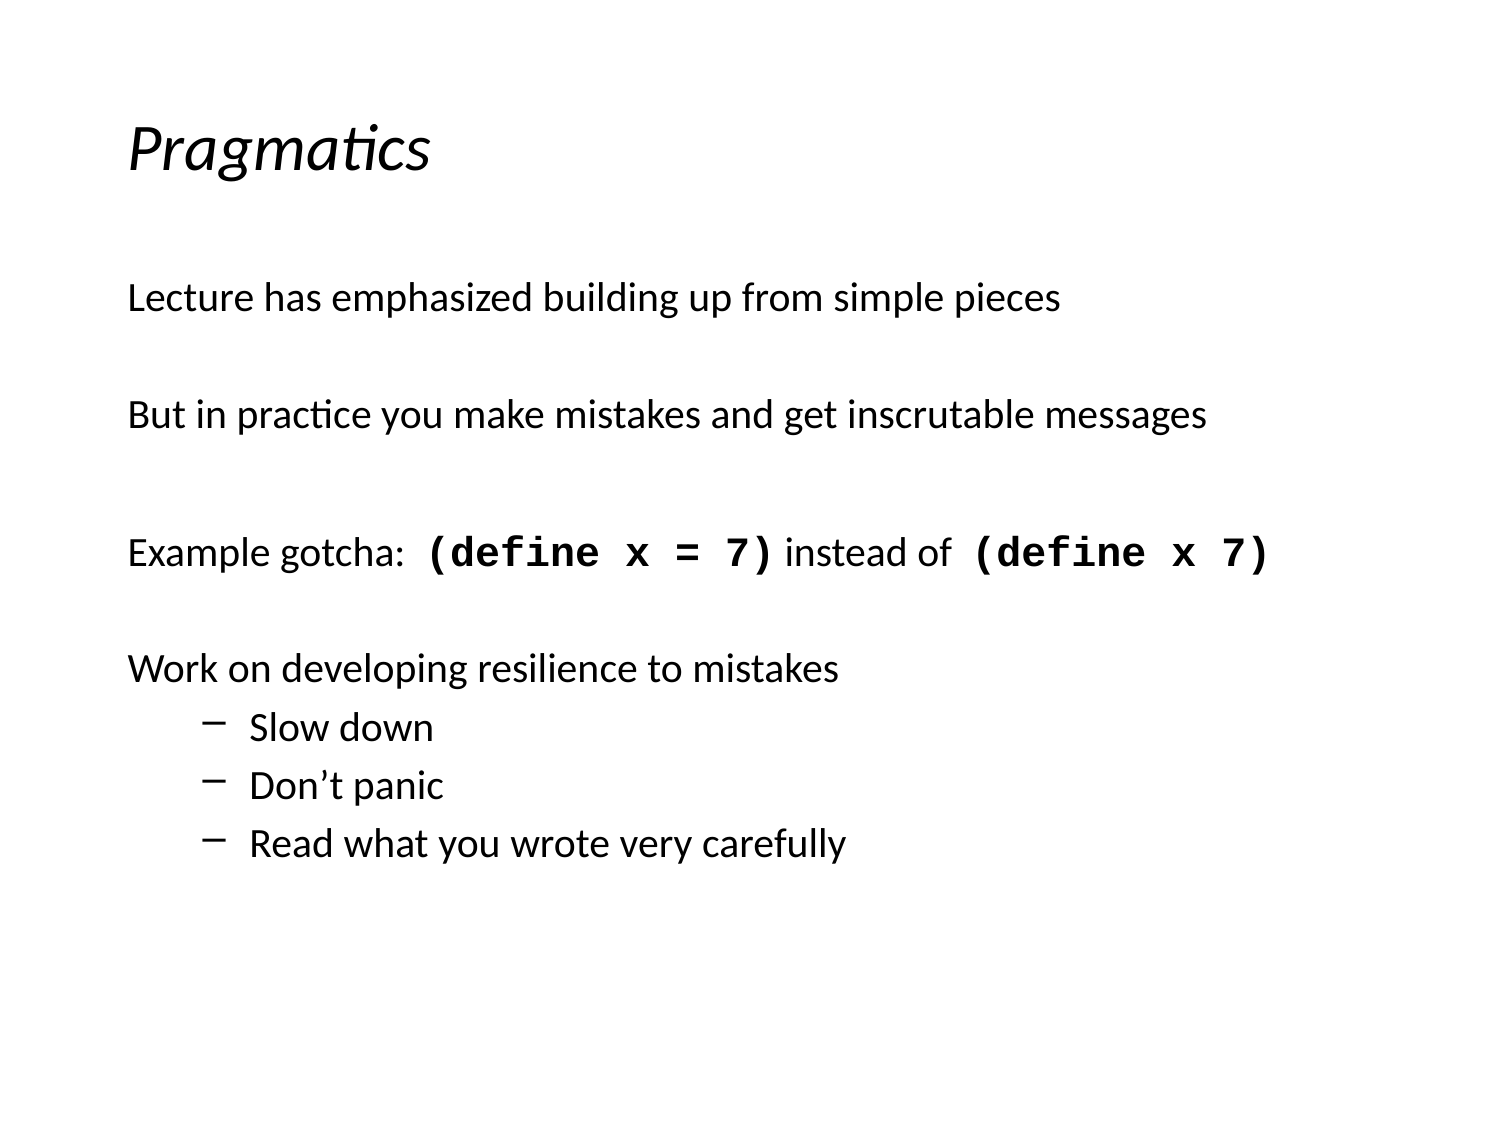

# Pragmatics
Lecture has emphasized building up from simple pieces

But in practice you make mistakes and get inscrutable messages

Example gotcha:  (define x = 7) instead of  (define x 7)

Work on developing resilience to mistakes
Slow down
Don’t panic
Read what you wrote very carefully